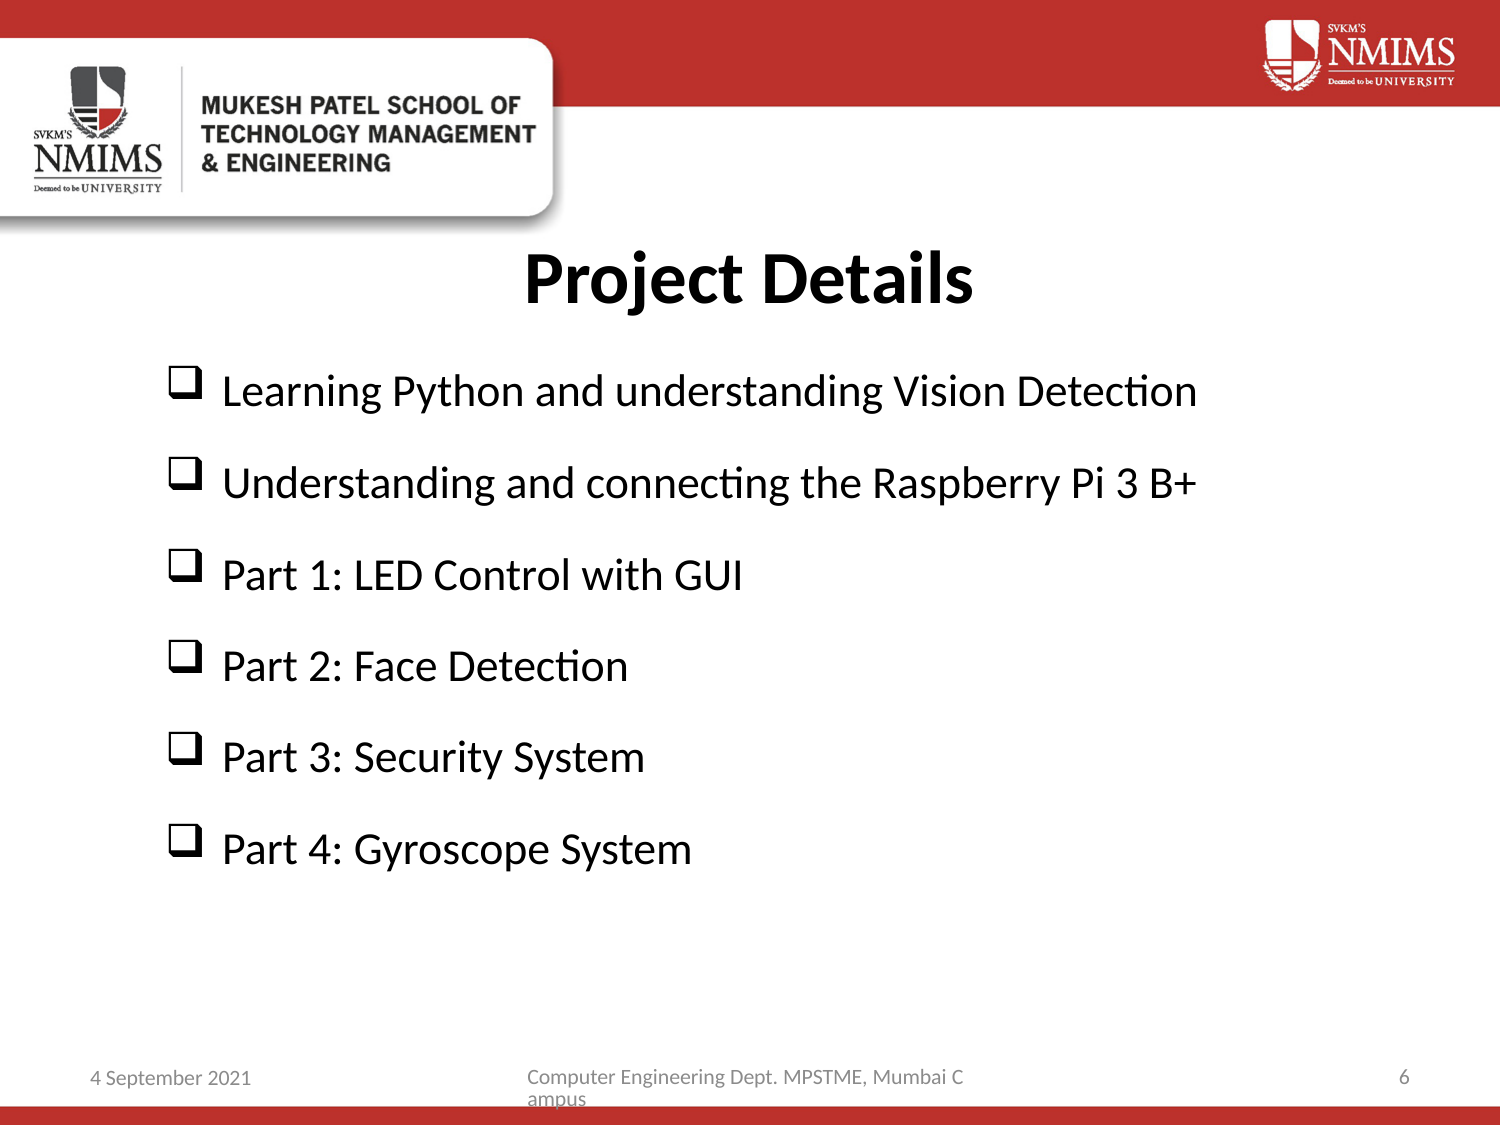

# Project Details
 Learning Python and understanding Vision Detection
 Understanding and connecting the Raspberry Pi 3 B+
 Part 1: LED Control with GUI
 Part 2: Face Detection
 Part 3: Security System
 Part 4: Gyroscope System
Computer Engineering Dept. MPSTME, Mumbai Campus
6
4 September 2021